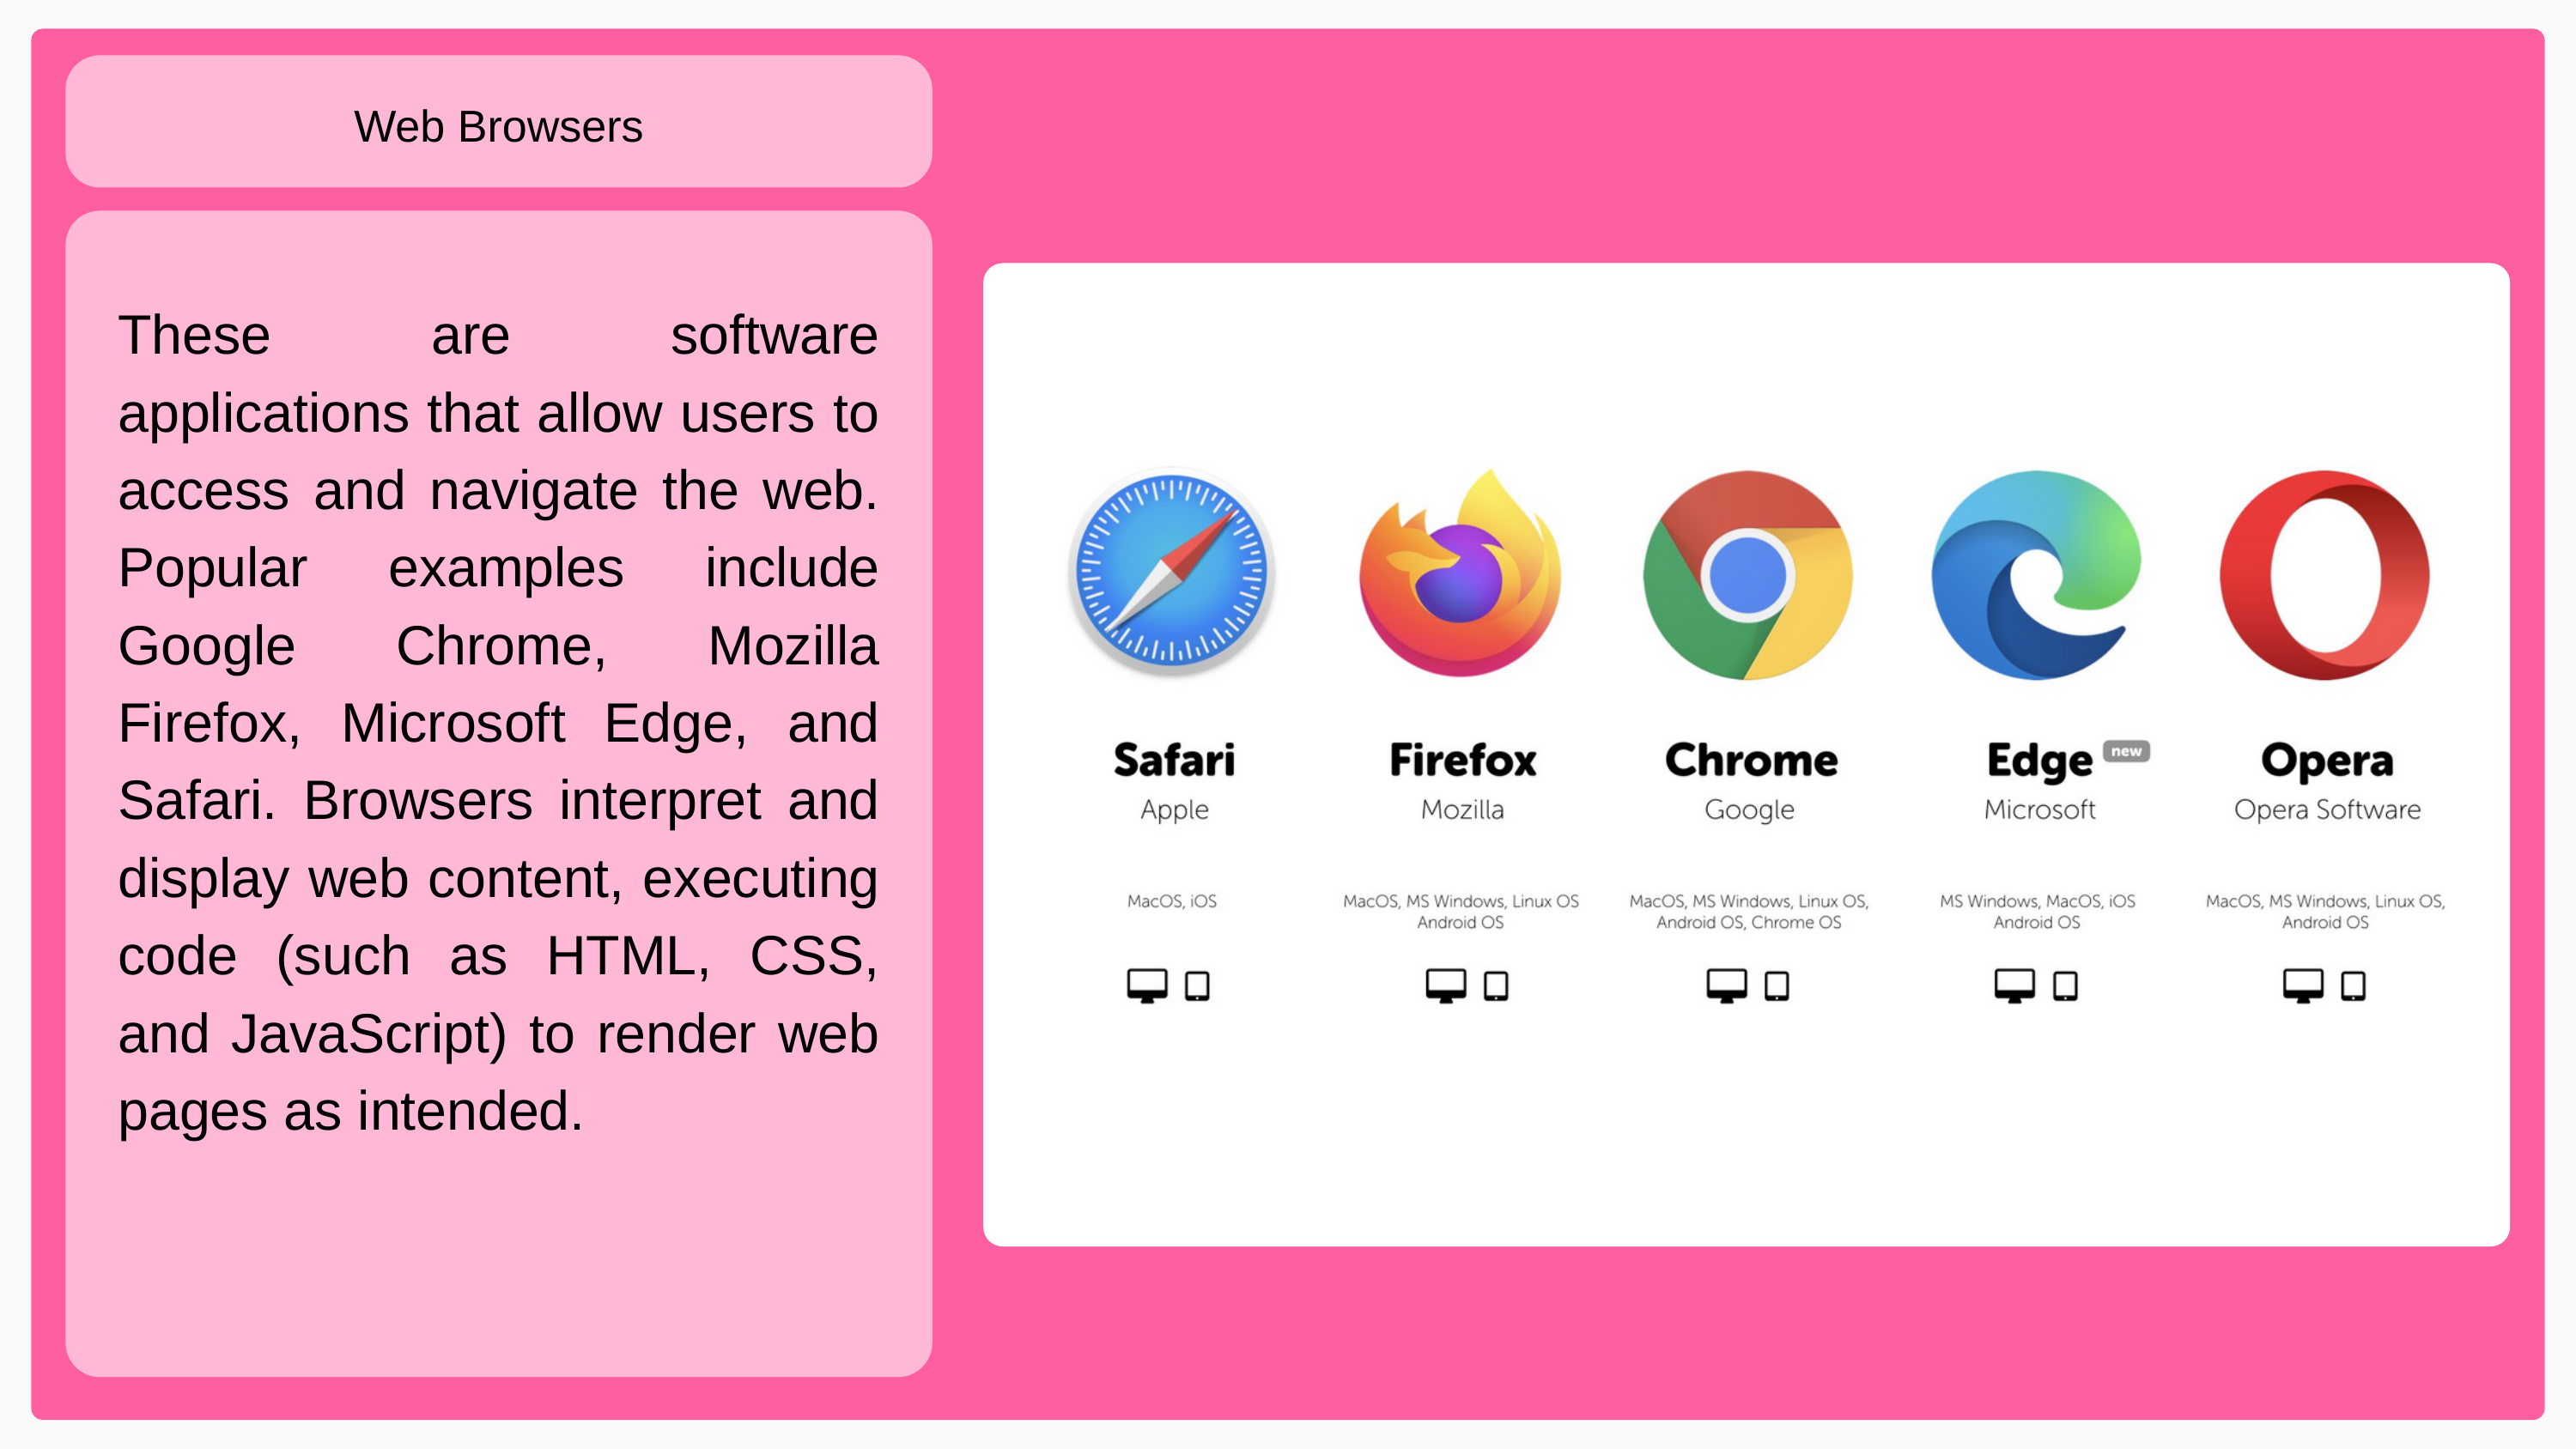

Web Browsers

These are software applications that allow users to access and navigate the web. Popular examples include Google Chrome, Mozilla Firefox, Microsoft Edge, and Safari. Browsers interpret and display web content, executing code (such as HTML, CSS, and JavaScript) to render web pages as intended.